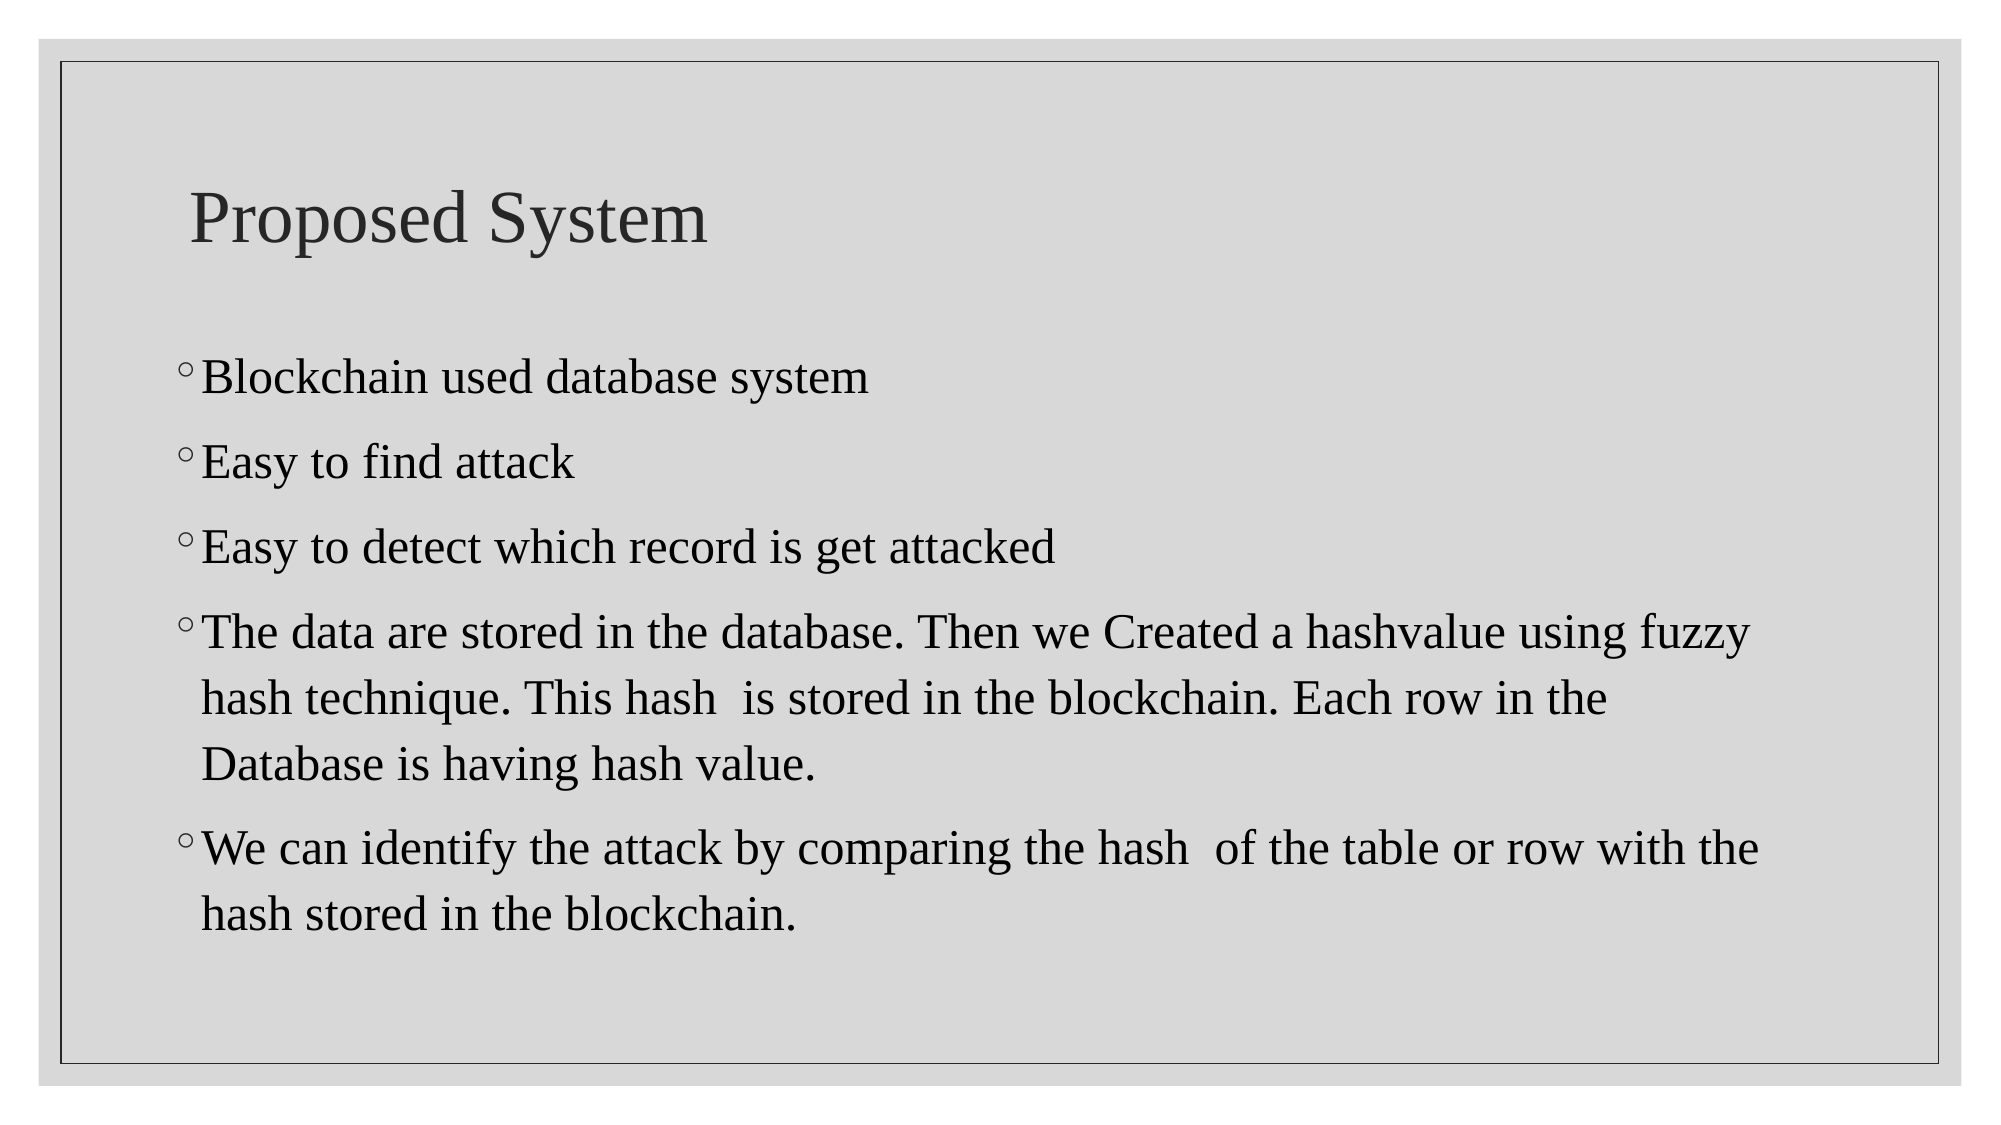

# Proposed System
Blockchain used database system
Easy to find attack
Easy to detect which record is get attacked
The data are stored in the database. Then we Created a hashvalue using fuzzy hash technique. This hash  is stored in the blockchain. Each row in the Database is having hash value.
We can identify the attack by comparing the hash  of the table or row with the hash stored in the blockchain.